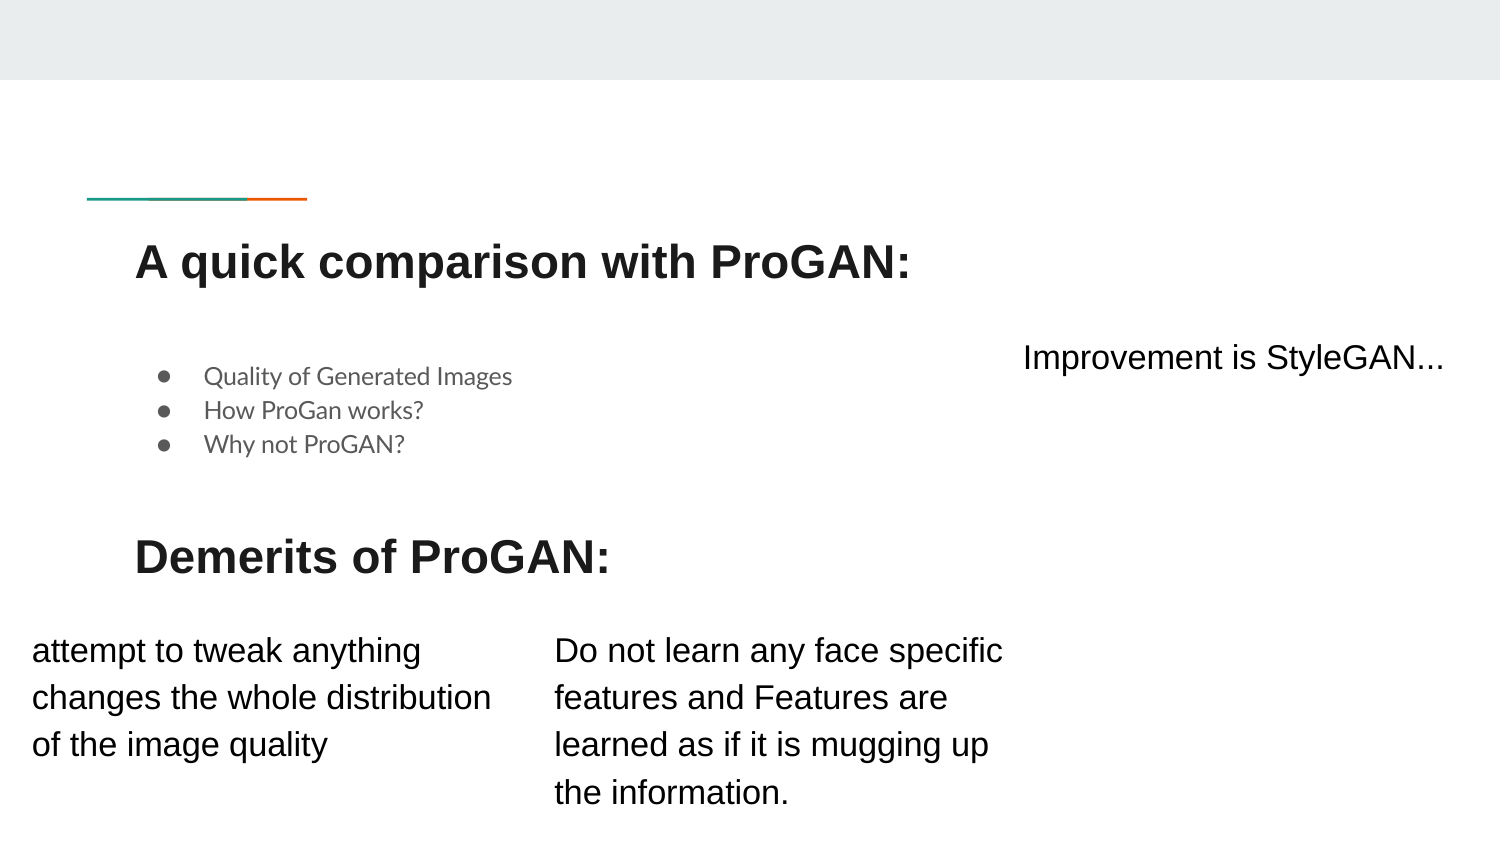

# A quick comparison with ProGAN:
Improvement is StyleGAN...
Quality of Generated Images
How ProGan works?
Why not ProGAN?
Demerits of ProGAN:
attempt to tweak anything changes the whole distribution of the image quality
Do not learn any face specific features and Features are learned as if it is mugging up the information.